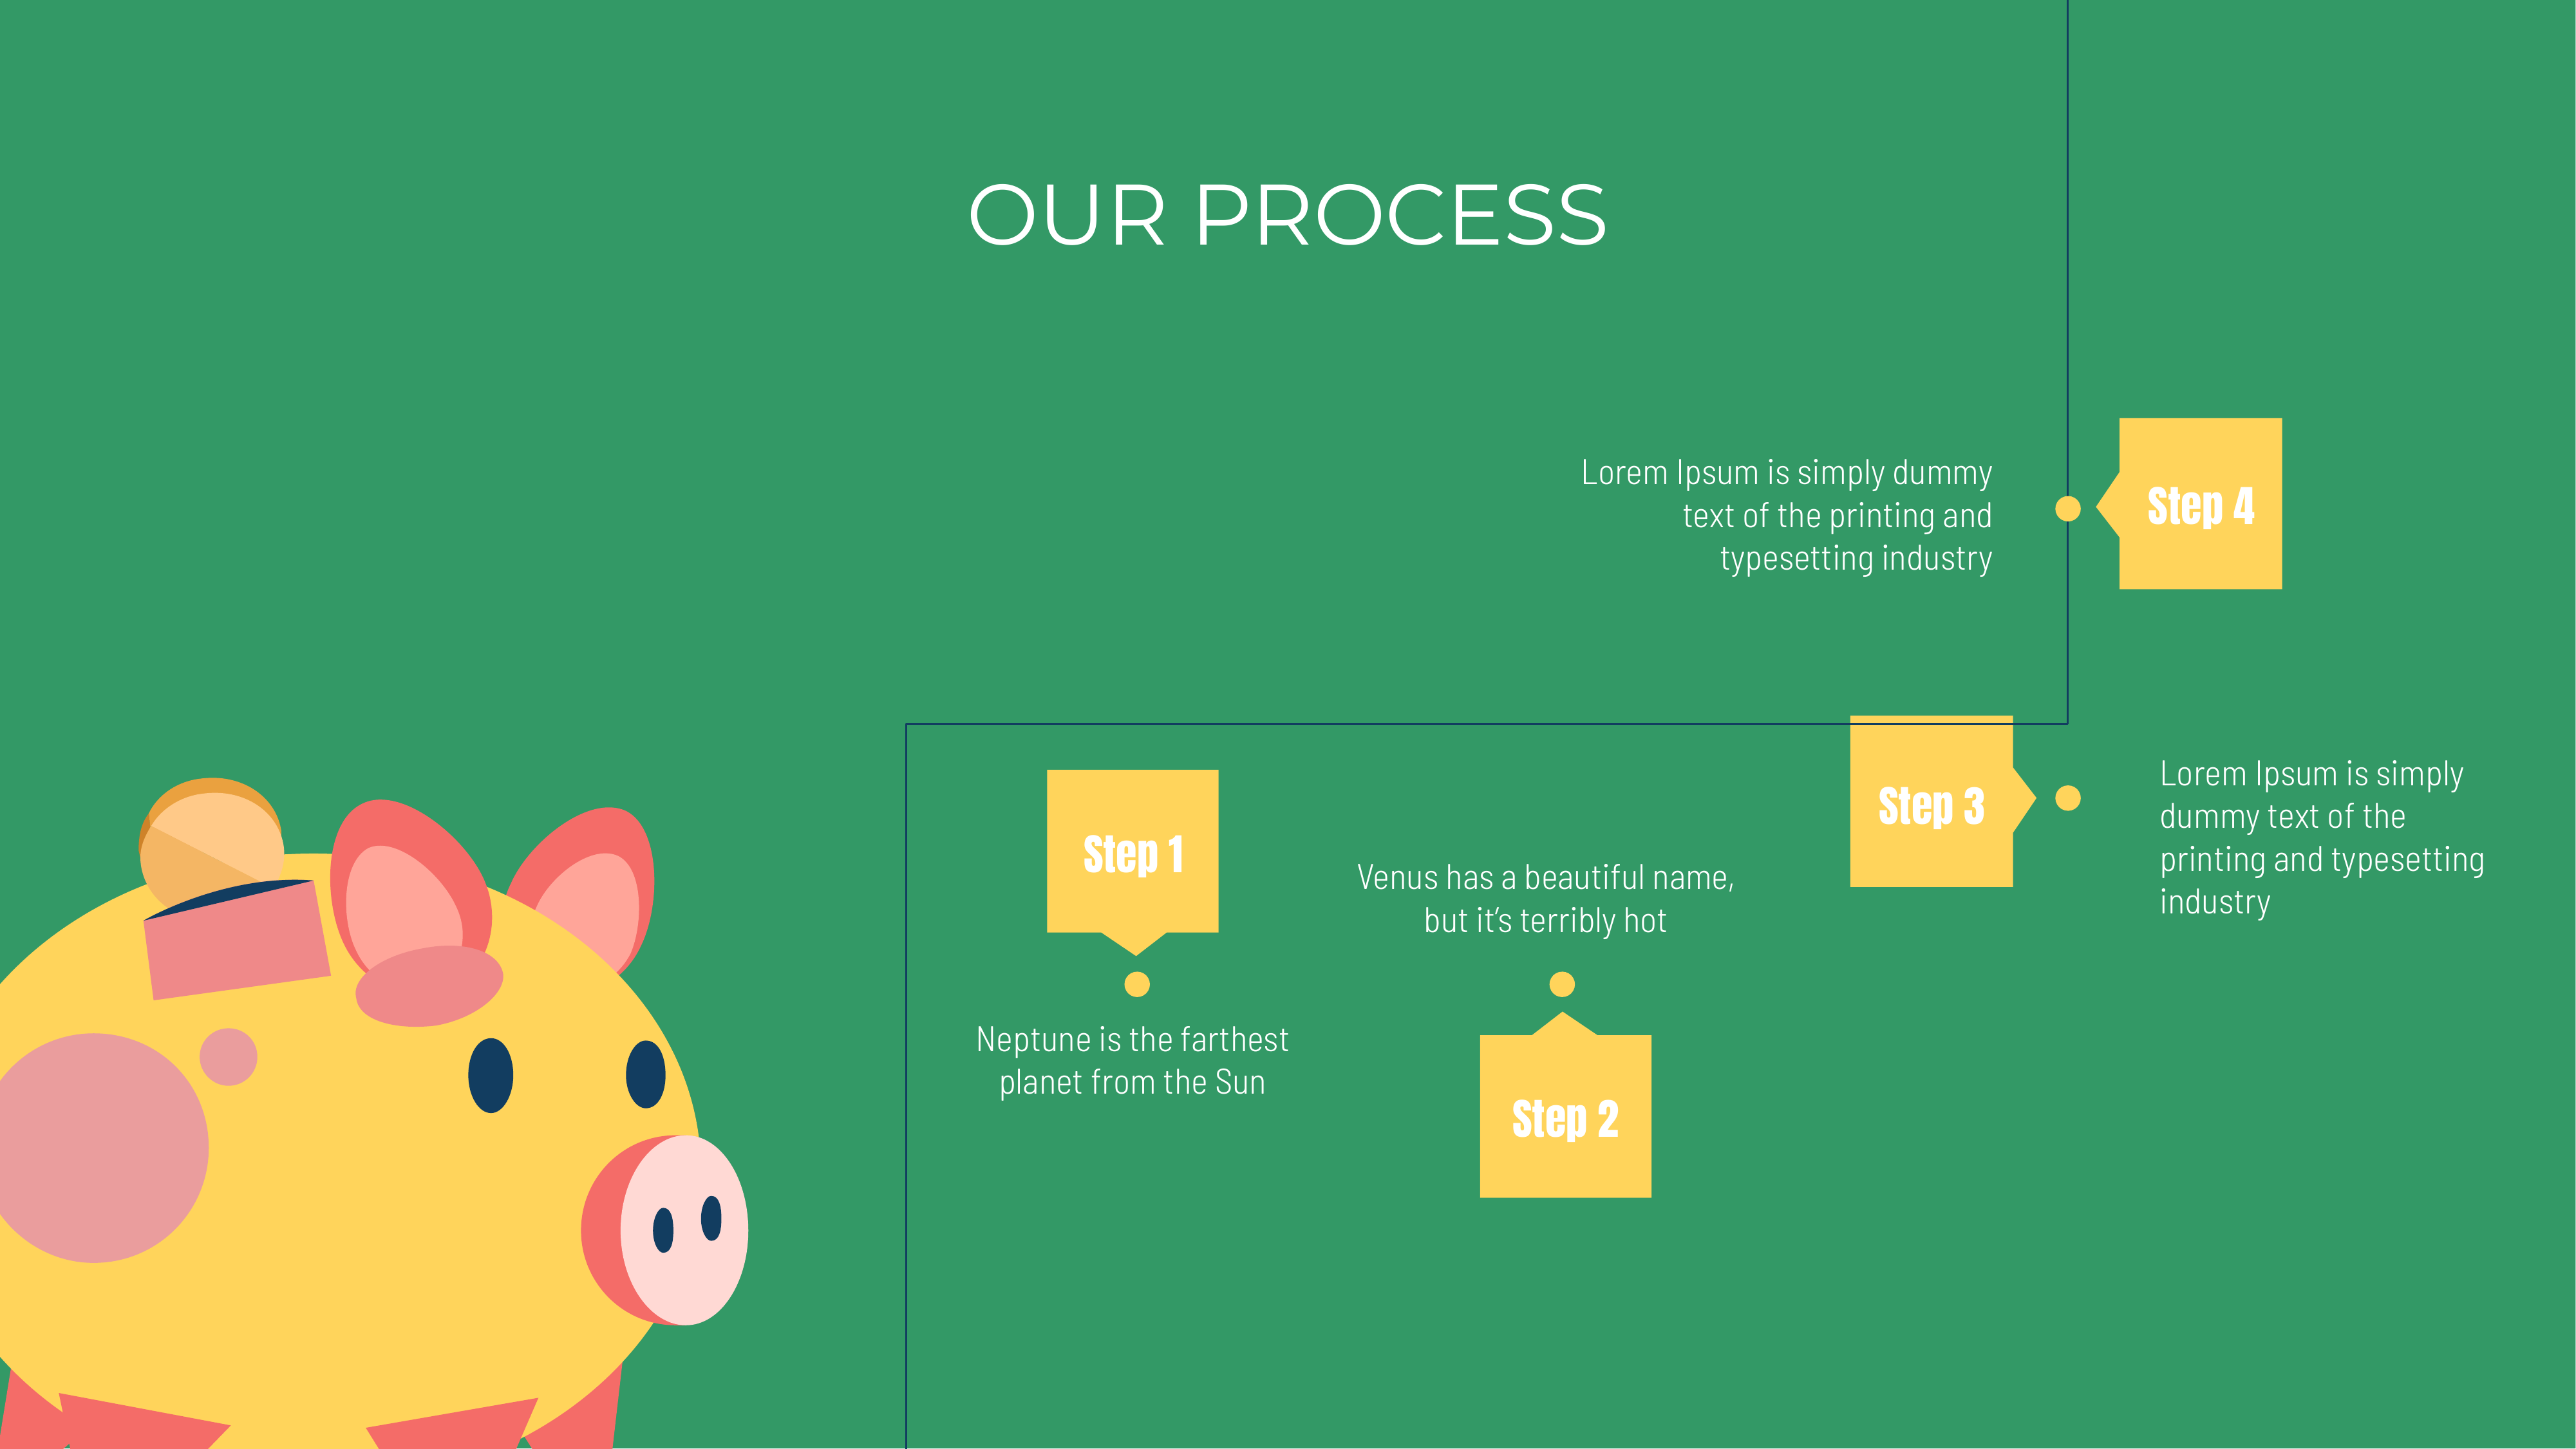

# OUR PROCESS
Lorem Ipsum is simply dummy text of the printing and typesetting industry
Step 4
Lorem Ipsum is simply dummy text of the printing and typesetting industry

Step 3
Step 1
Venus has a beautiful name, but it’s terribly hot
Neptune is the farthest planet from the Sun
Step 2